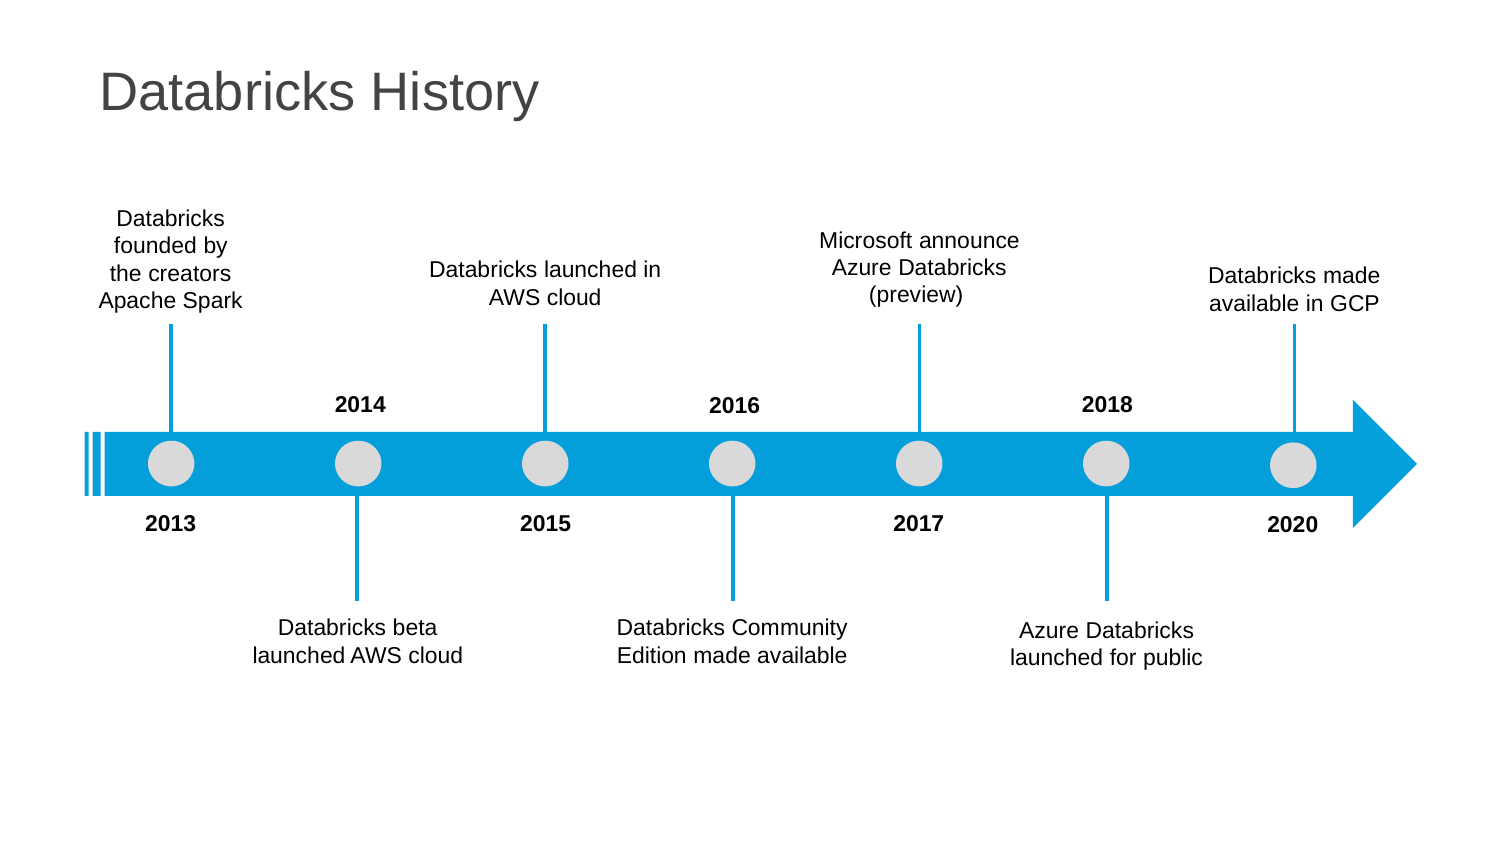

Databricks History
Databricks founded by the creators Apache Spark
Microsoft announce Azure Databricks (preview)
Databricks launched in AWS cloud
Databricks made available in GCP
2014
2018
2016

2013
2015
2017
2020
Databricks beta launched AWS cloud
Databricks Community Edition made available
Azure Databricks launched for public